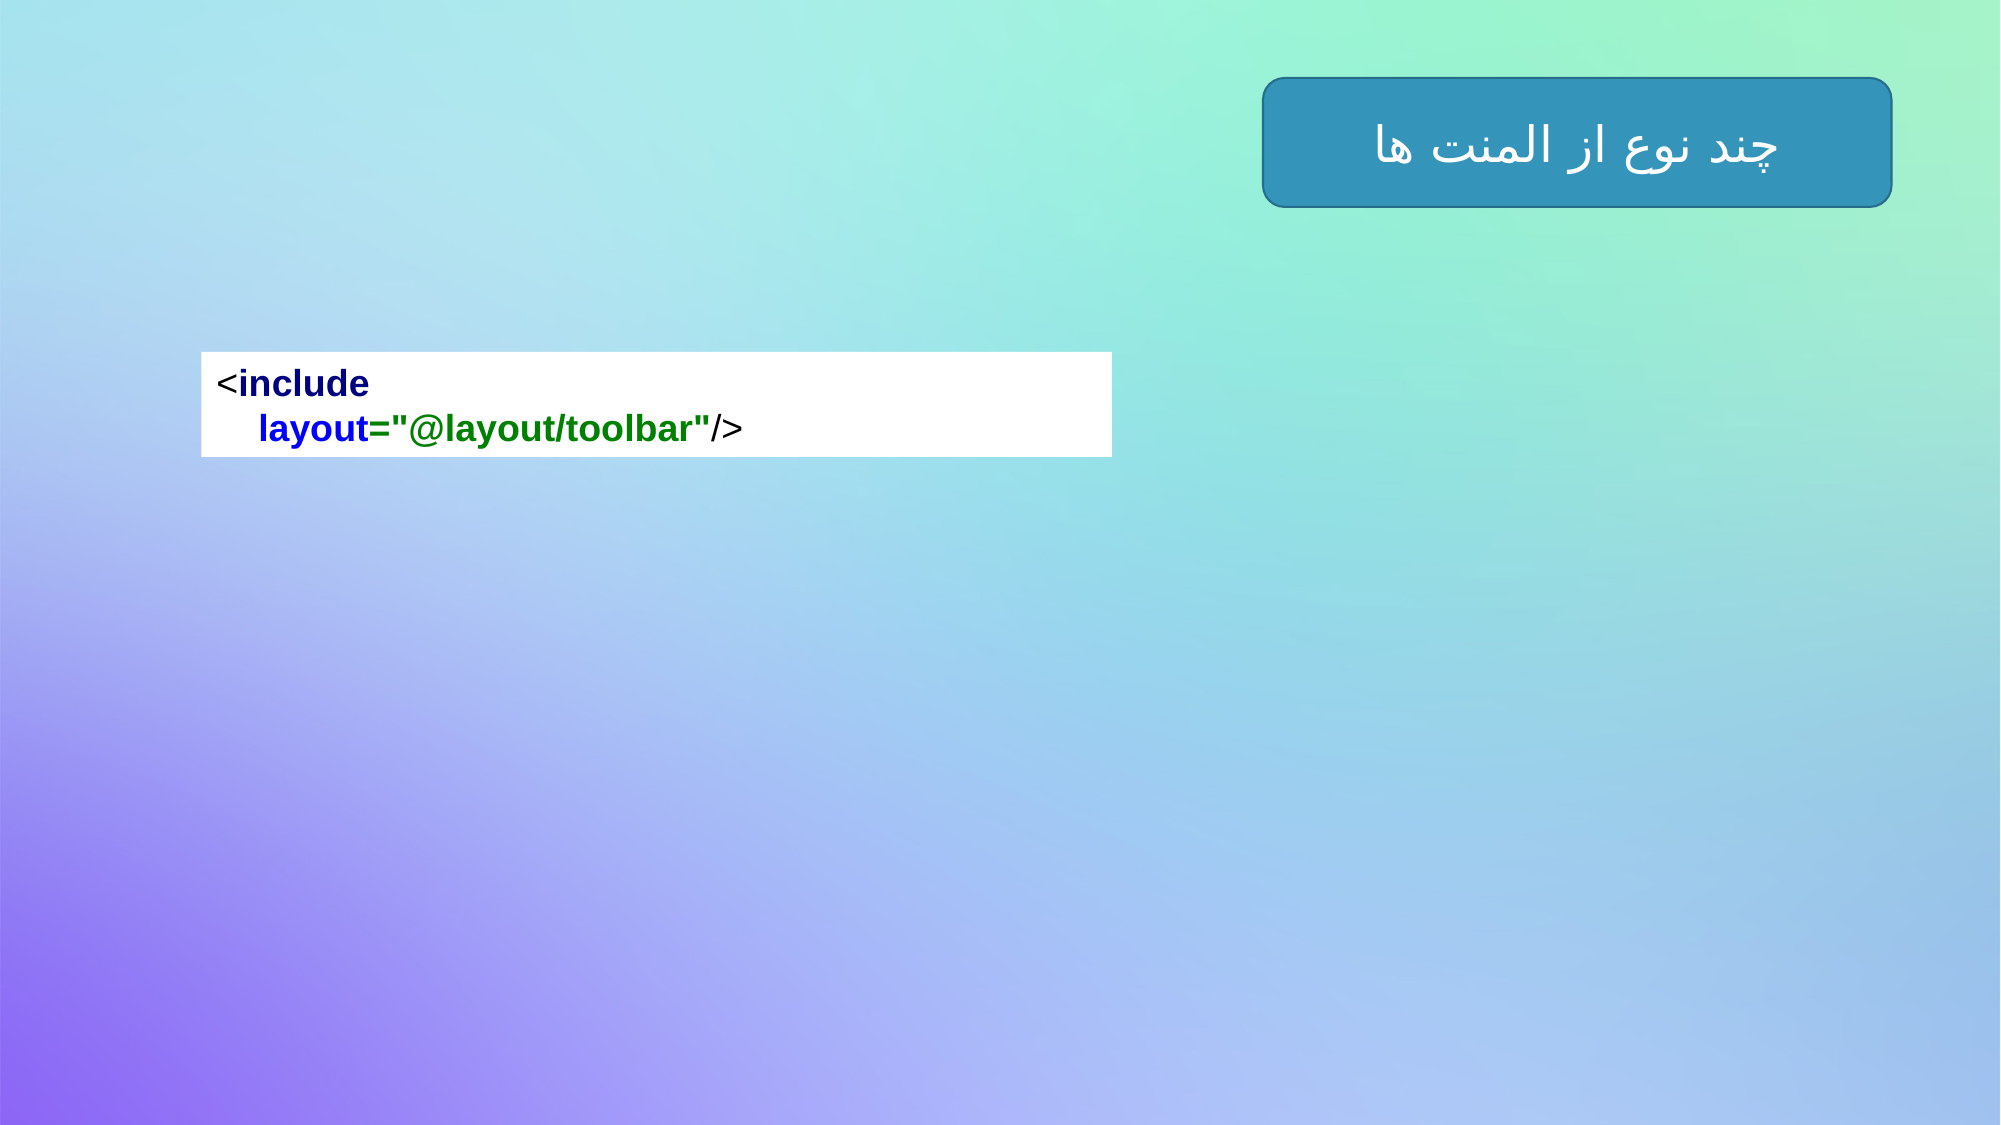

چند نوع از المنت ها
<include
    layout="@layout/toolbar"/>